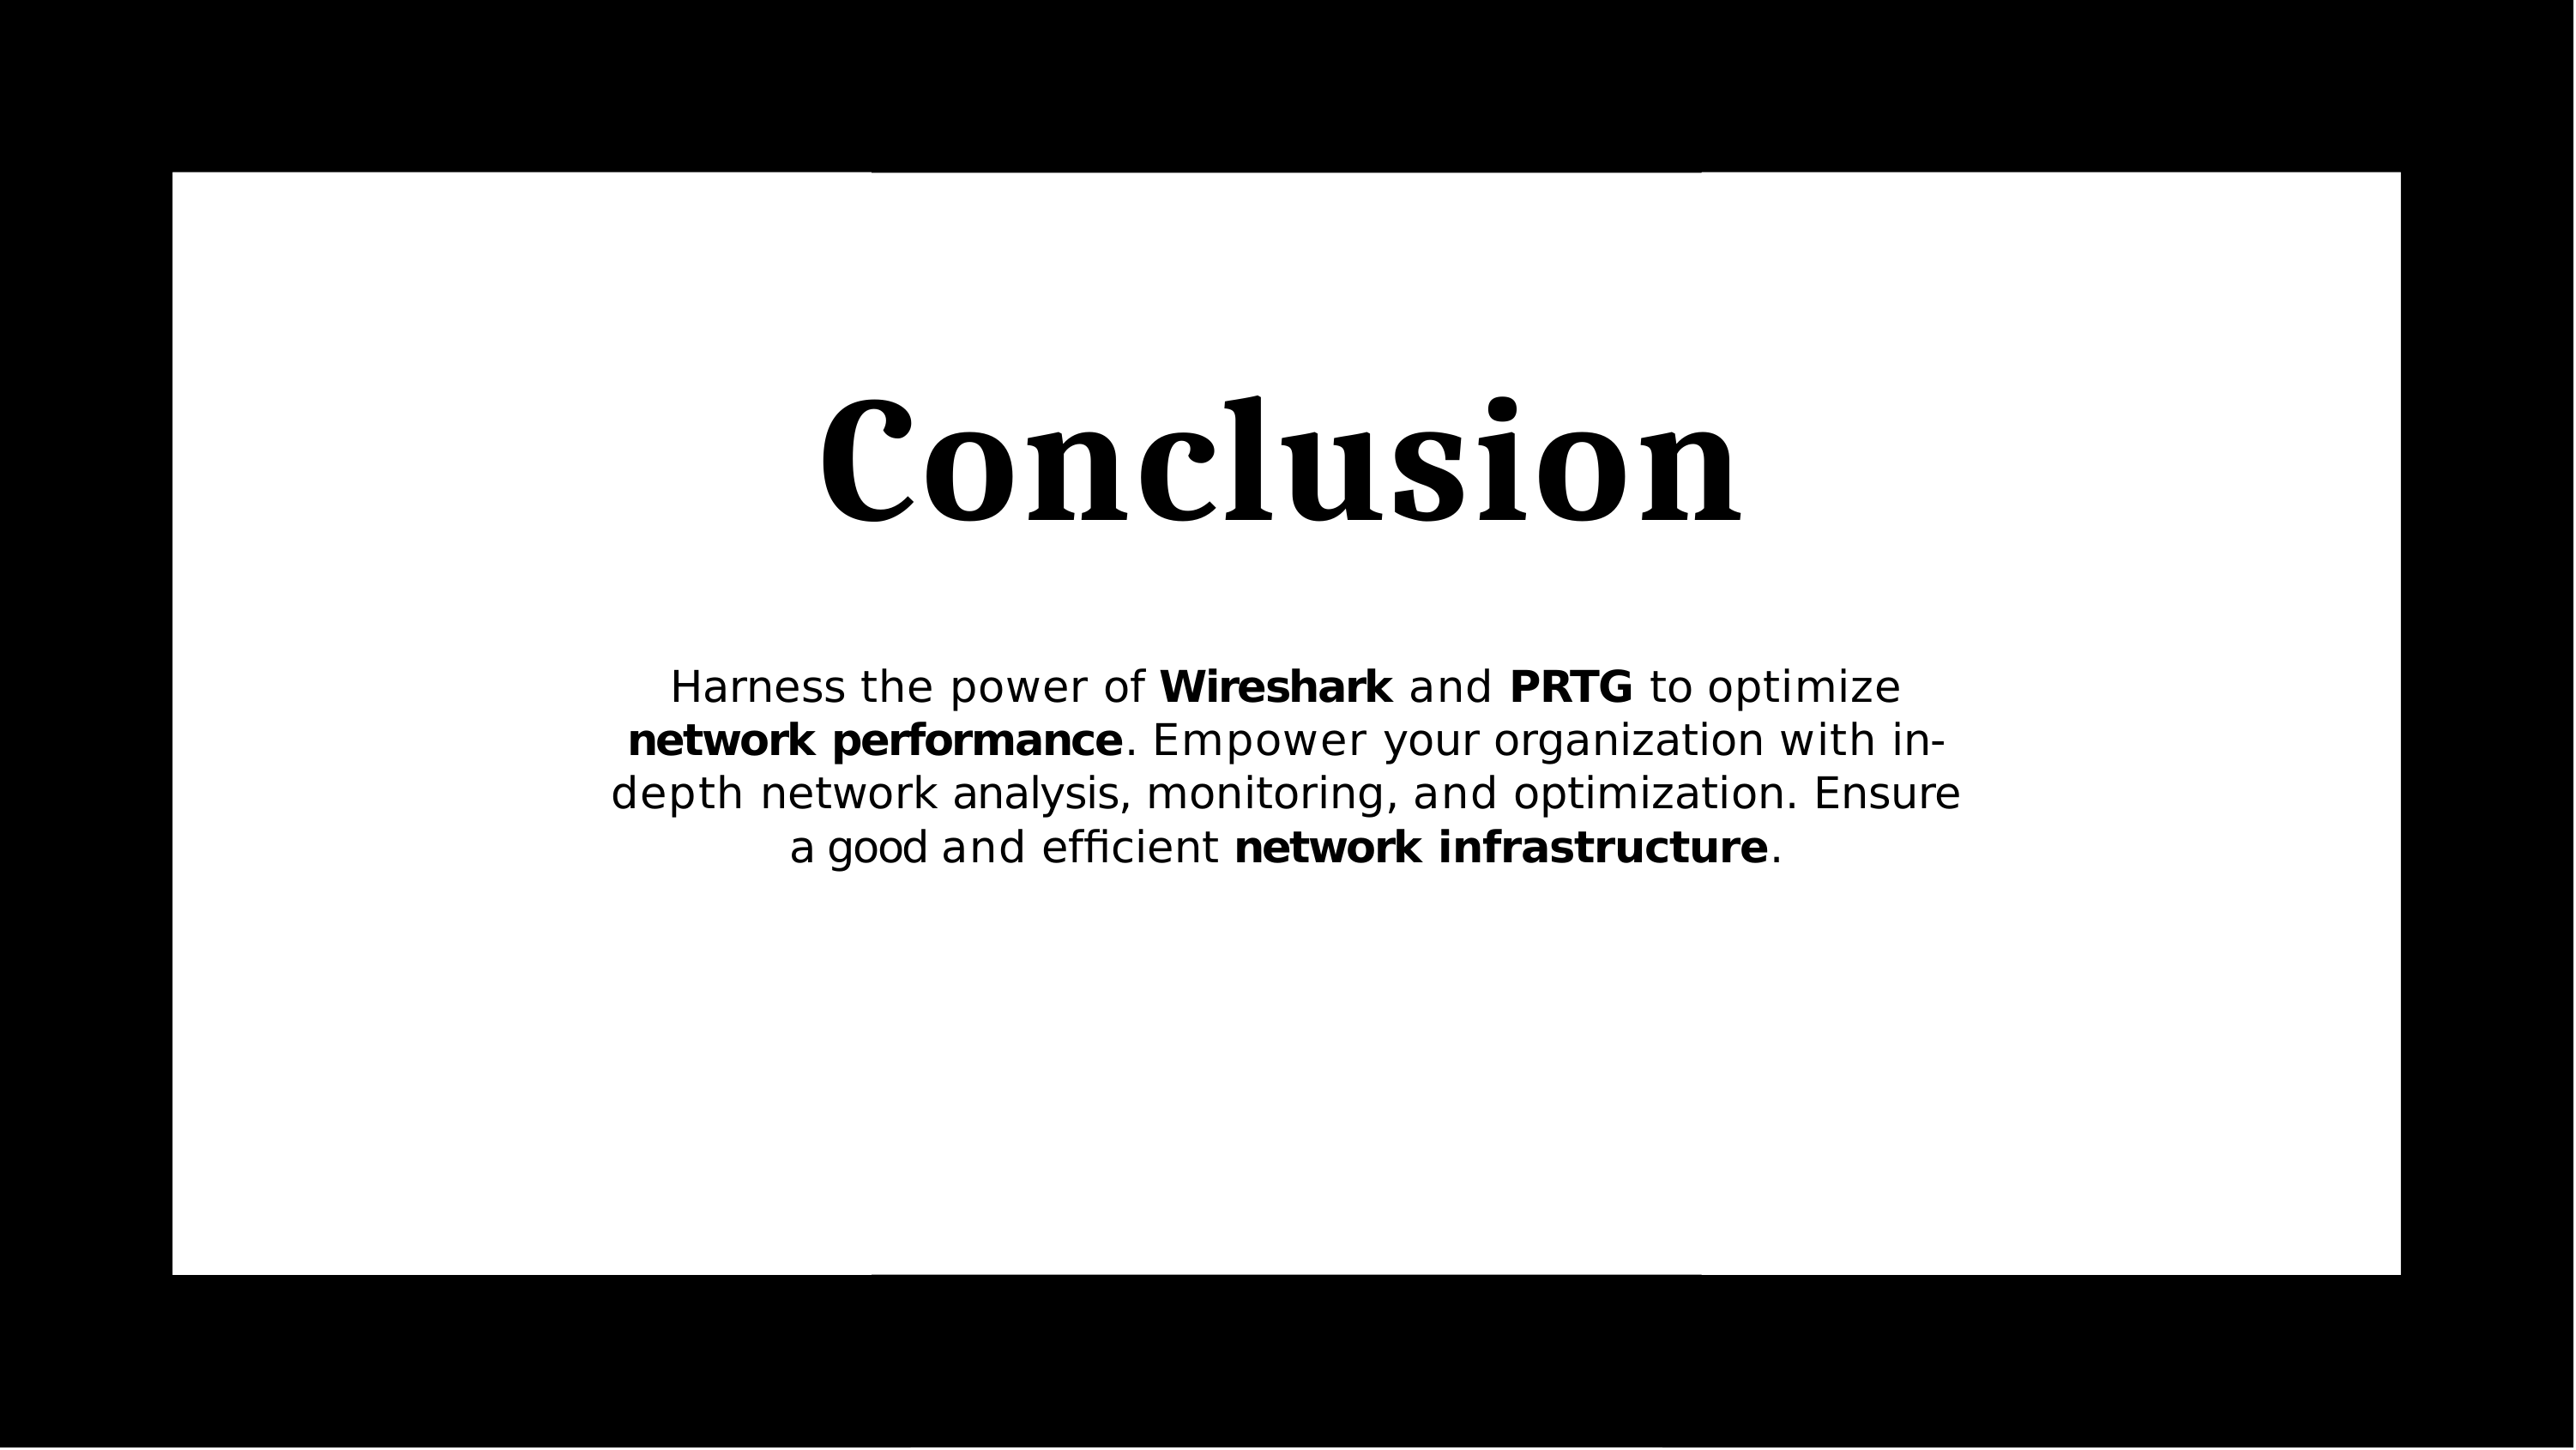

# Conclusion
Harness the power of Wireshark and PRTG to optimize network performance. Empower your organization with in- depth network analysis, monitoring, and optimization. Ensure a good and efﬁcient network infrastructure.